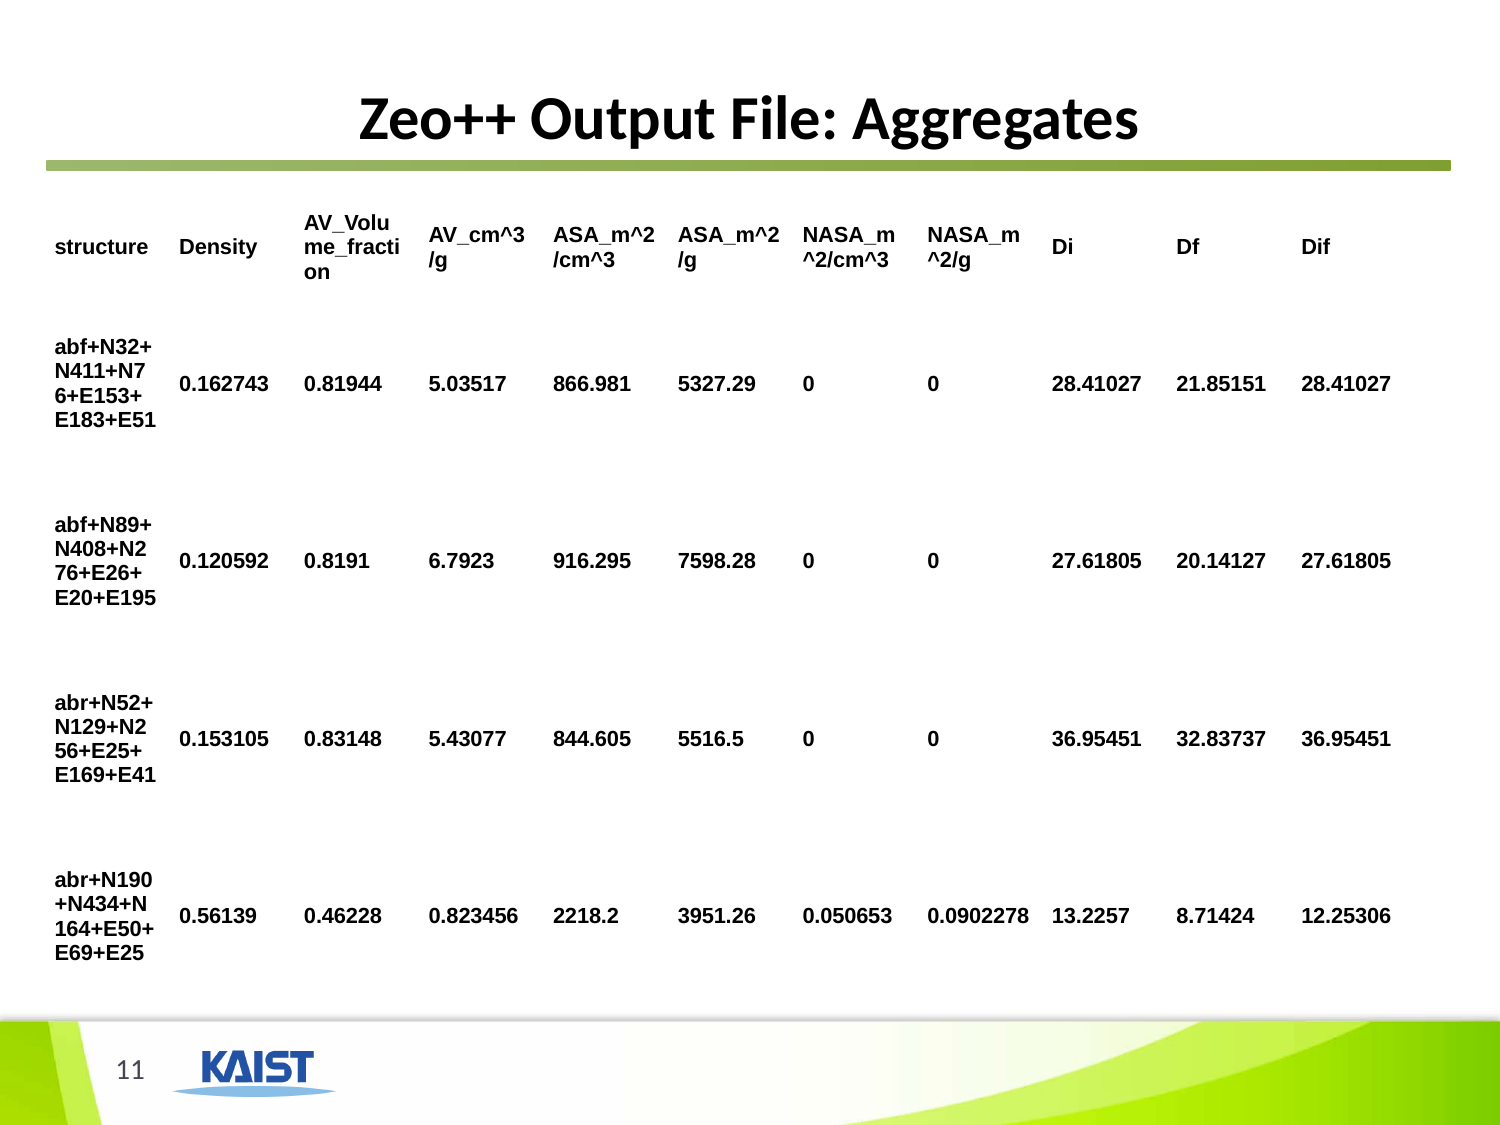

# Zeo++ Output File: Aggregates
| structure | Density | AV\_Volume\_fraction | AV\_cm^3/g | ASA\_m^2/cm^3 | ASA\_m^2/g | NASA\_m^2/cm^3 | NASA\_m^2/g | Di | Df | Dif |
| --- | --- | --- | --- | --- | --- | --- | --- | --- | --- | --- |
| abf+N32+N411+N76+E153+E183+E51 | 0.162743 | 0.81944 | 5.03517 | 866.981 | 5327.29 | 0 | 0 | 28.41027 | 21.85151 | 28.41027 |
| abf+N89+N408+N276+E26+E20+E195 | 0.120592 | 0.8191 | 6.7923 | 916.295 | 7598.28 | 0 | 0 | 27.61805 | 20.14127 | 27.61805 |
| abr+N52+N129+N256+E25+E169+E41 | 0.153105 | 0.83148 | 5.43077 | 844.605 | 5516.5 | 0 | 0 | 36.95451 | 32.83737 | 36.95451 |
| abr+N190+N434+N164+E50+E69+E25 | 0.56139 | 0.46228 | 0.823456 | 2218.2 | 3951.26 | 0.050653 | 0.0902278 | 13.2257 | 8.71424 | 12.25306 |
11